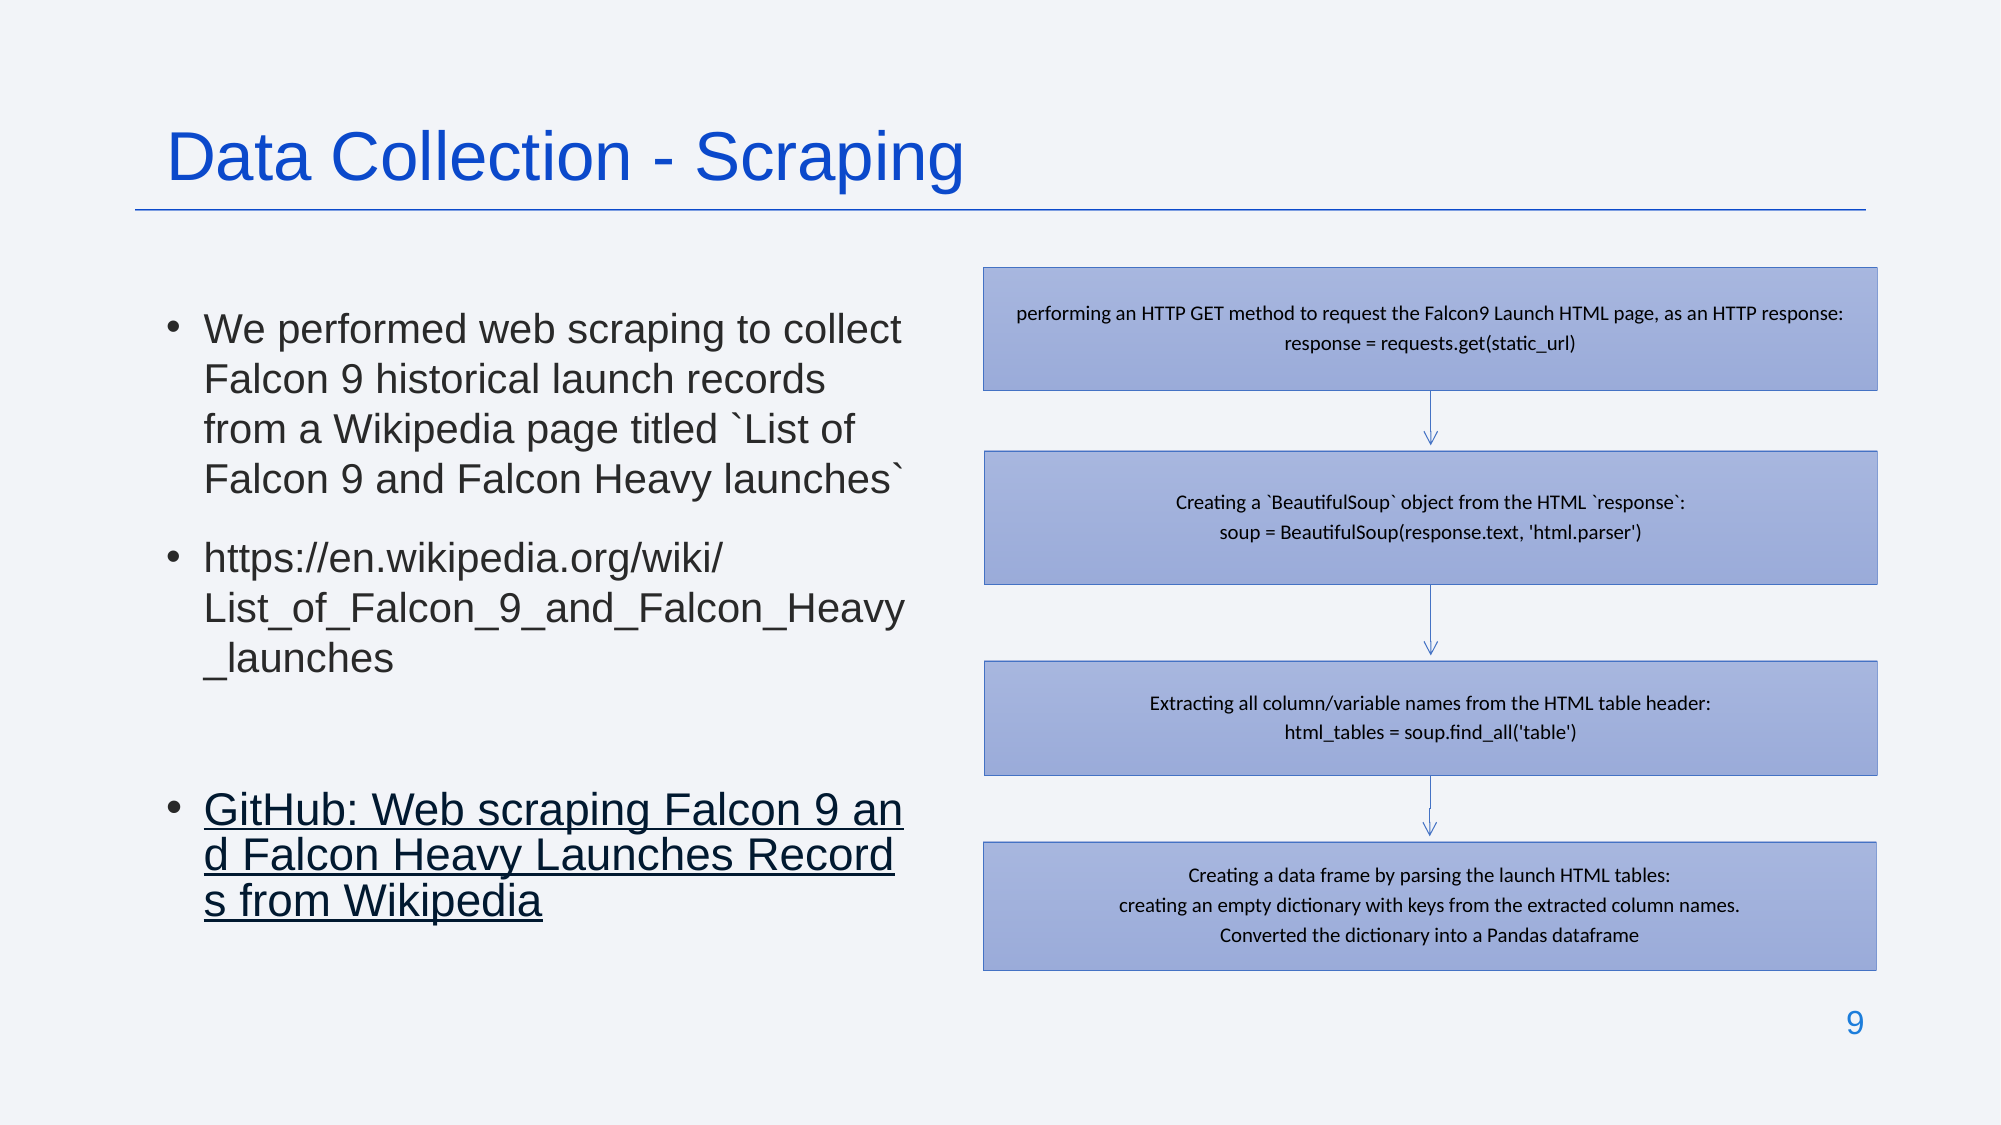

Data Collection - Scraping

performing an HTTP GET method to request the Falcon9 Launch HTML page, as an HTTP response:
response = requests.get(static_url)

Creating a `BeautifulSoup` object from the HTML `response`:
soup = BeautifulSoup(response.text, 'html.parser')

Extracting all column/variable names from the HTML table header:
html_tables = soup.find_all('table')
Creating a data frame by parsing the launch HTML tables:
creating an empty dictionary with keys from the extracted column names.
Converted the dictionary into a Pandas dataframe
We performed web scraping to collect Falcon 9 historical launch records from a Wikipedia page titled `List of Falcon 9 and Falcon Heavy launches`
https://en.wikipedia.org/wiki/List_of_Falcon_9_and_Falcon_Heavy_launches

GitHub: Web scraping Falcon 9 and Falcon Heavy Launches Records from Wikipedia
9